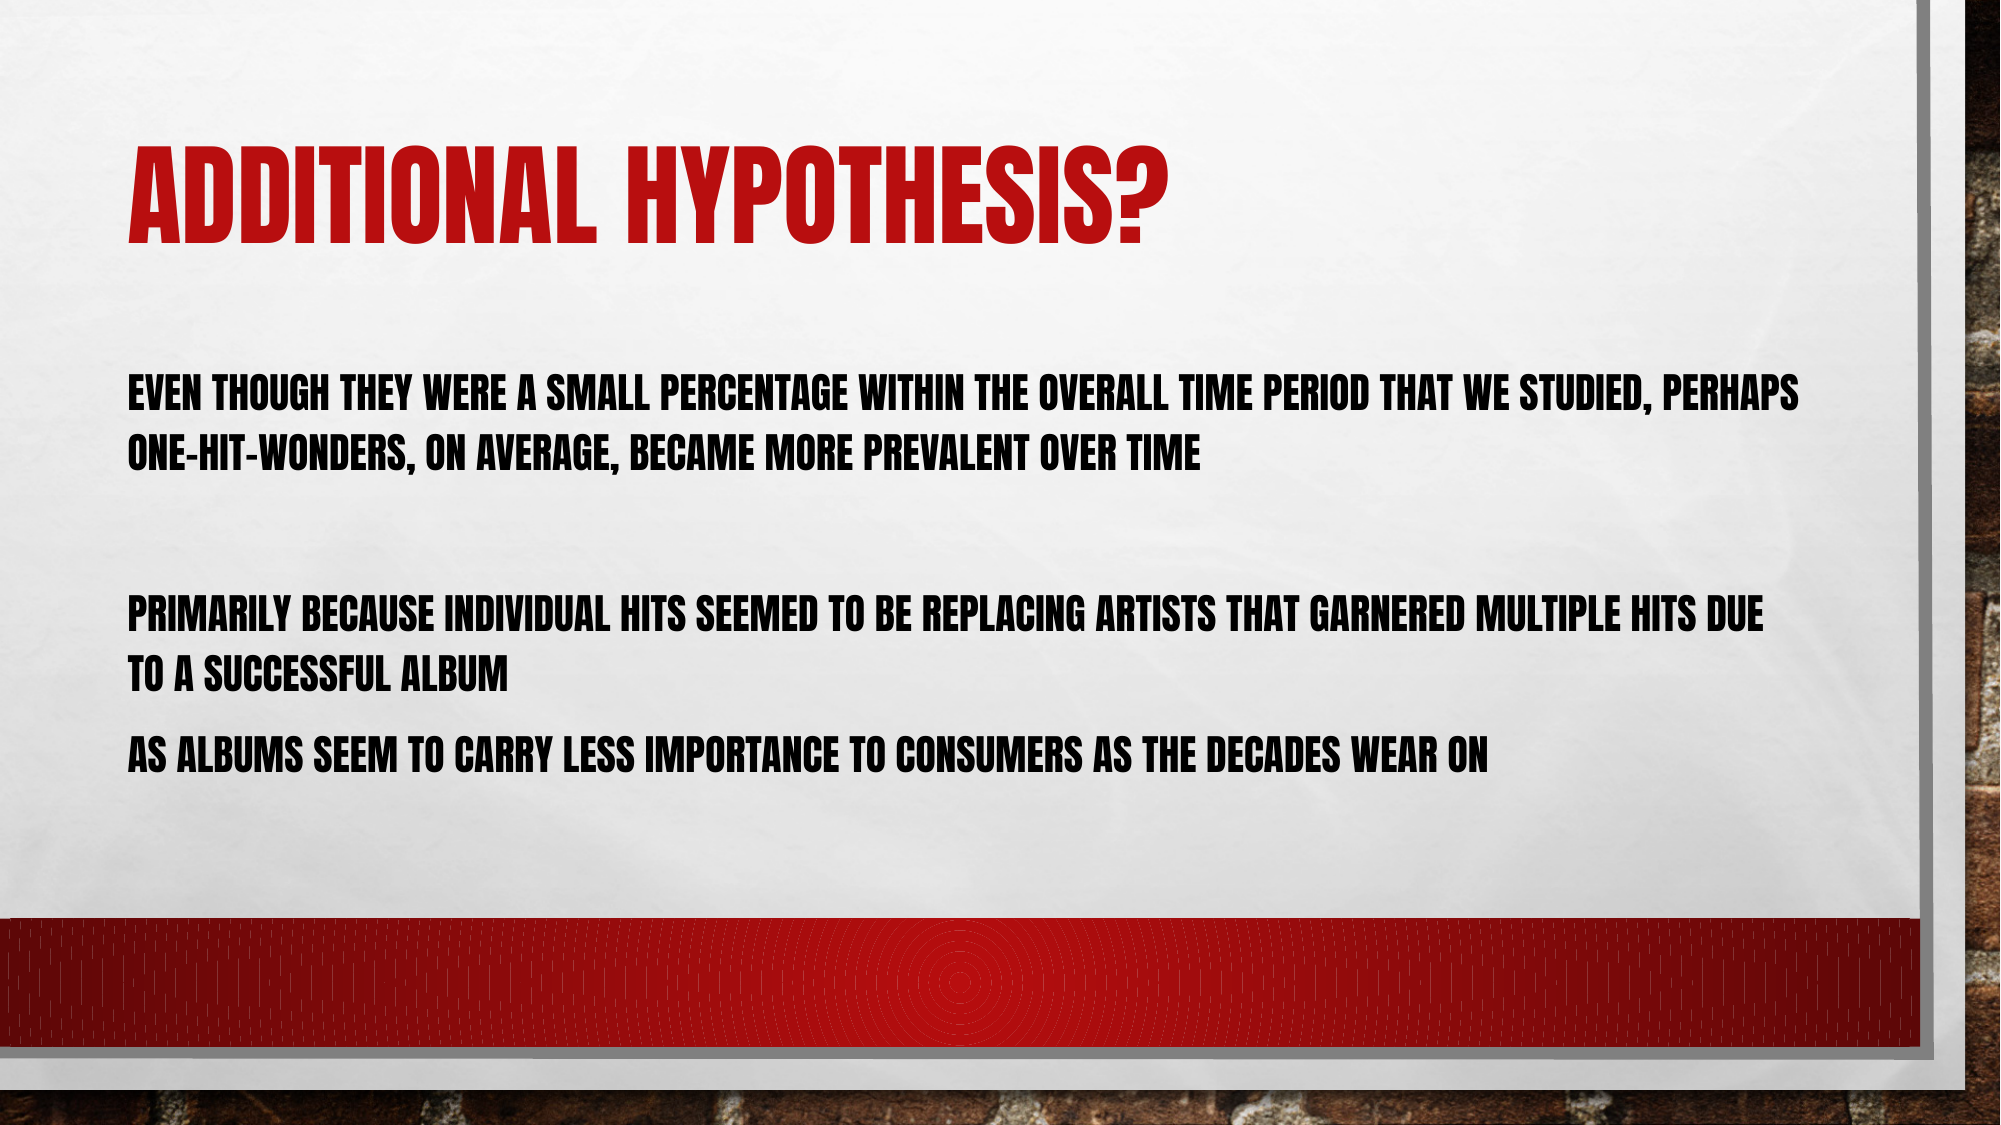

# Additional hypothesis?
Even though they were a small percentage within the overall time period that we studied, Perhaps One-hit-wonders, on average, became more prevalent over time

Primarily because Individual hits Seemed to be replacing artists that garnered multiple hits due to a successful Album
as albums seem to carry less importance to consumers as the decades wear on